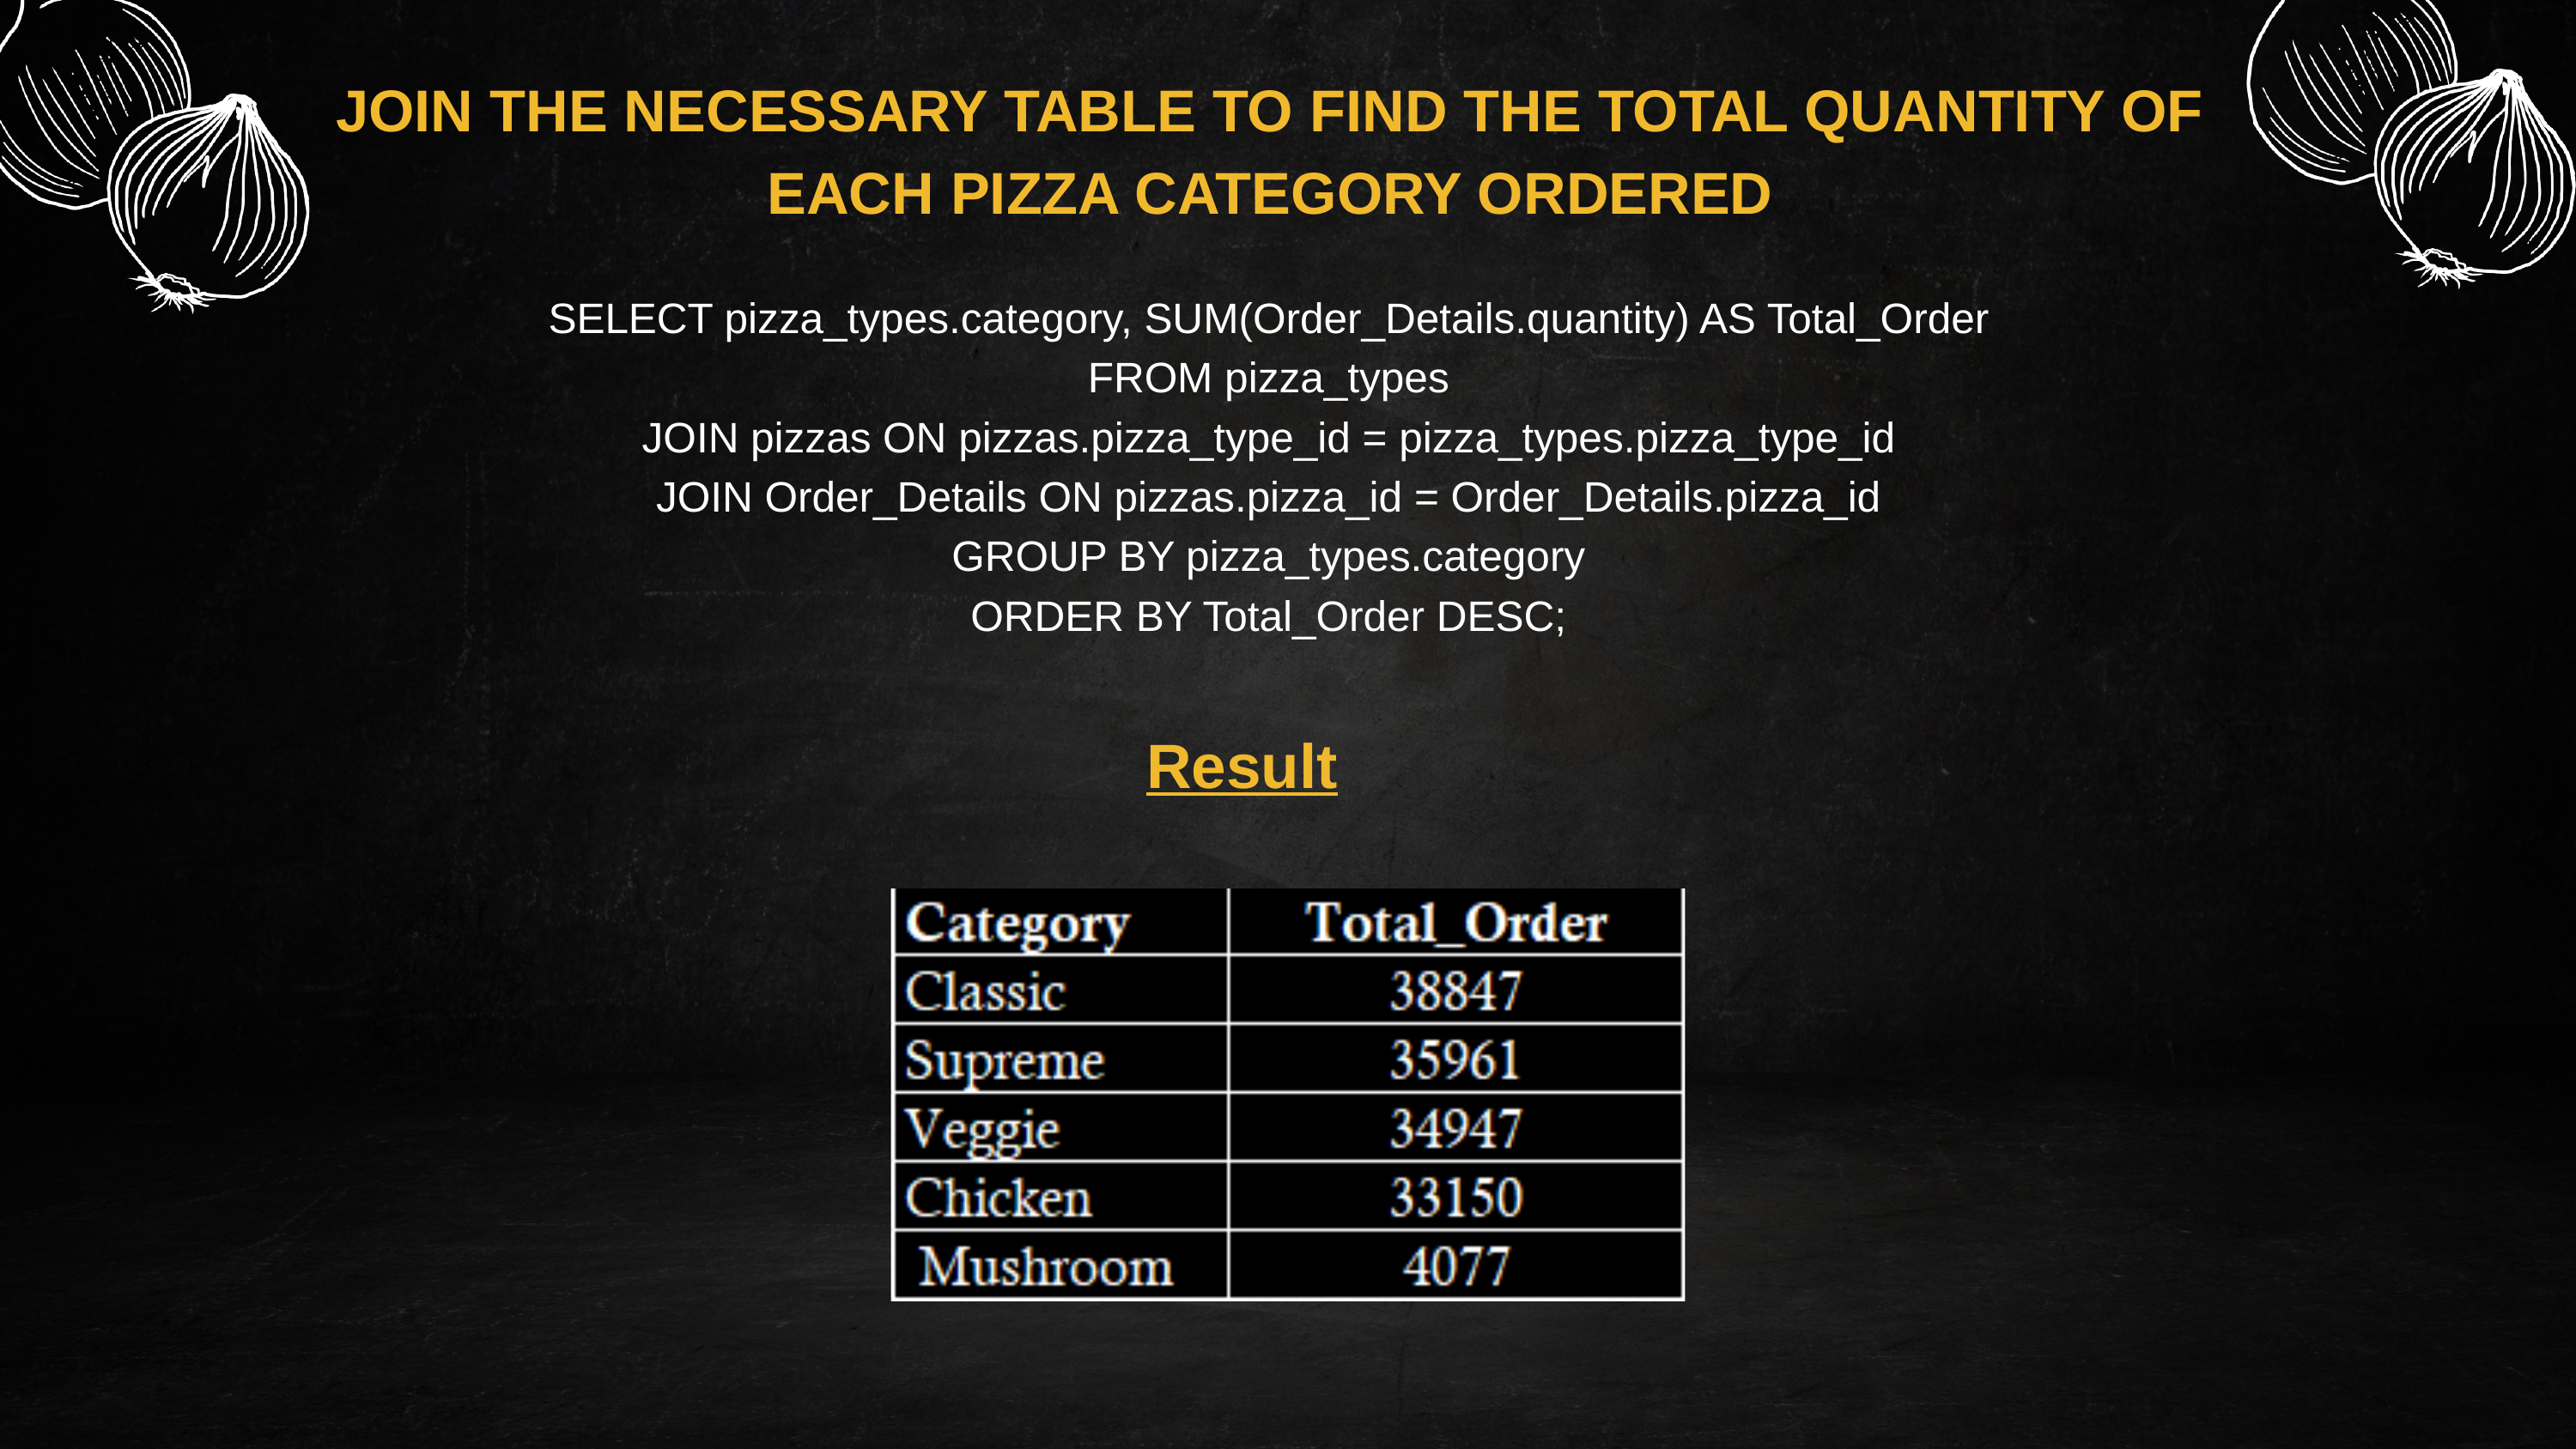

JOIN THE NECESSARY TABLE TO FIND THE TOTAL QUANTITY OF EACH PIZZA CATEGORY ORDERED
SELECT pizza_types.category, SUM(Order_Details.quantity) AS Total_Order
FROM pizza_types
JOIN pizzas ON pizzas.pizza_type_id = pizza_types.pizza_type_id
JOIN Order_Details ON pizzas.pizza_id = Order_Details.pizza_id
GROUP BY pizza_types.category
ORDER BY Total_Order DESC;
Result